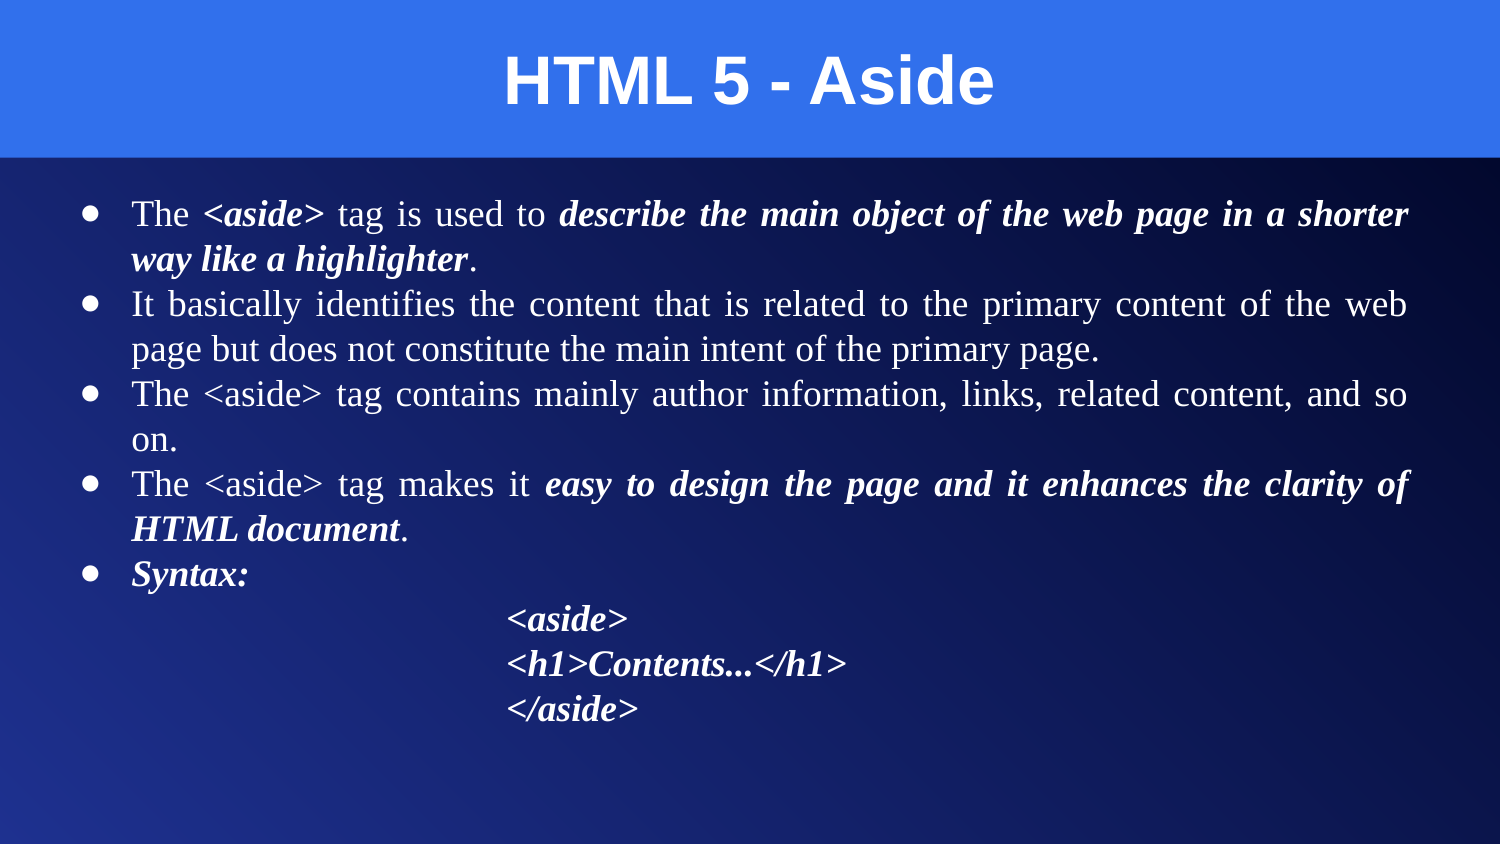

56
HTML 5 - Aside
The <aside> tag is used to describe the main object of the web page in a shorter way like a highlighter.
It basically identifies the content that is related to the primary content of the web page but does not constitute the main intent of the primary page.
The <aside> tag contains mainly author information, links, related content, and so on.
The <aside> tag makes it easy to design the page and it enhances the clarity of HTML document.
Syntax:
			<aside>
			<h1>Contents...</h1>
			</aside>